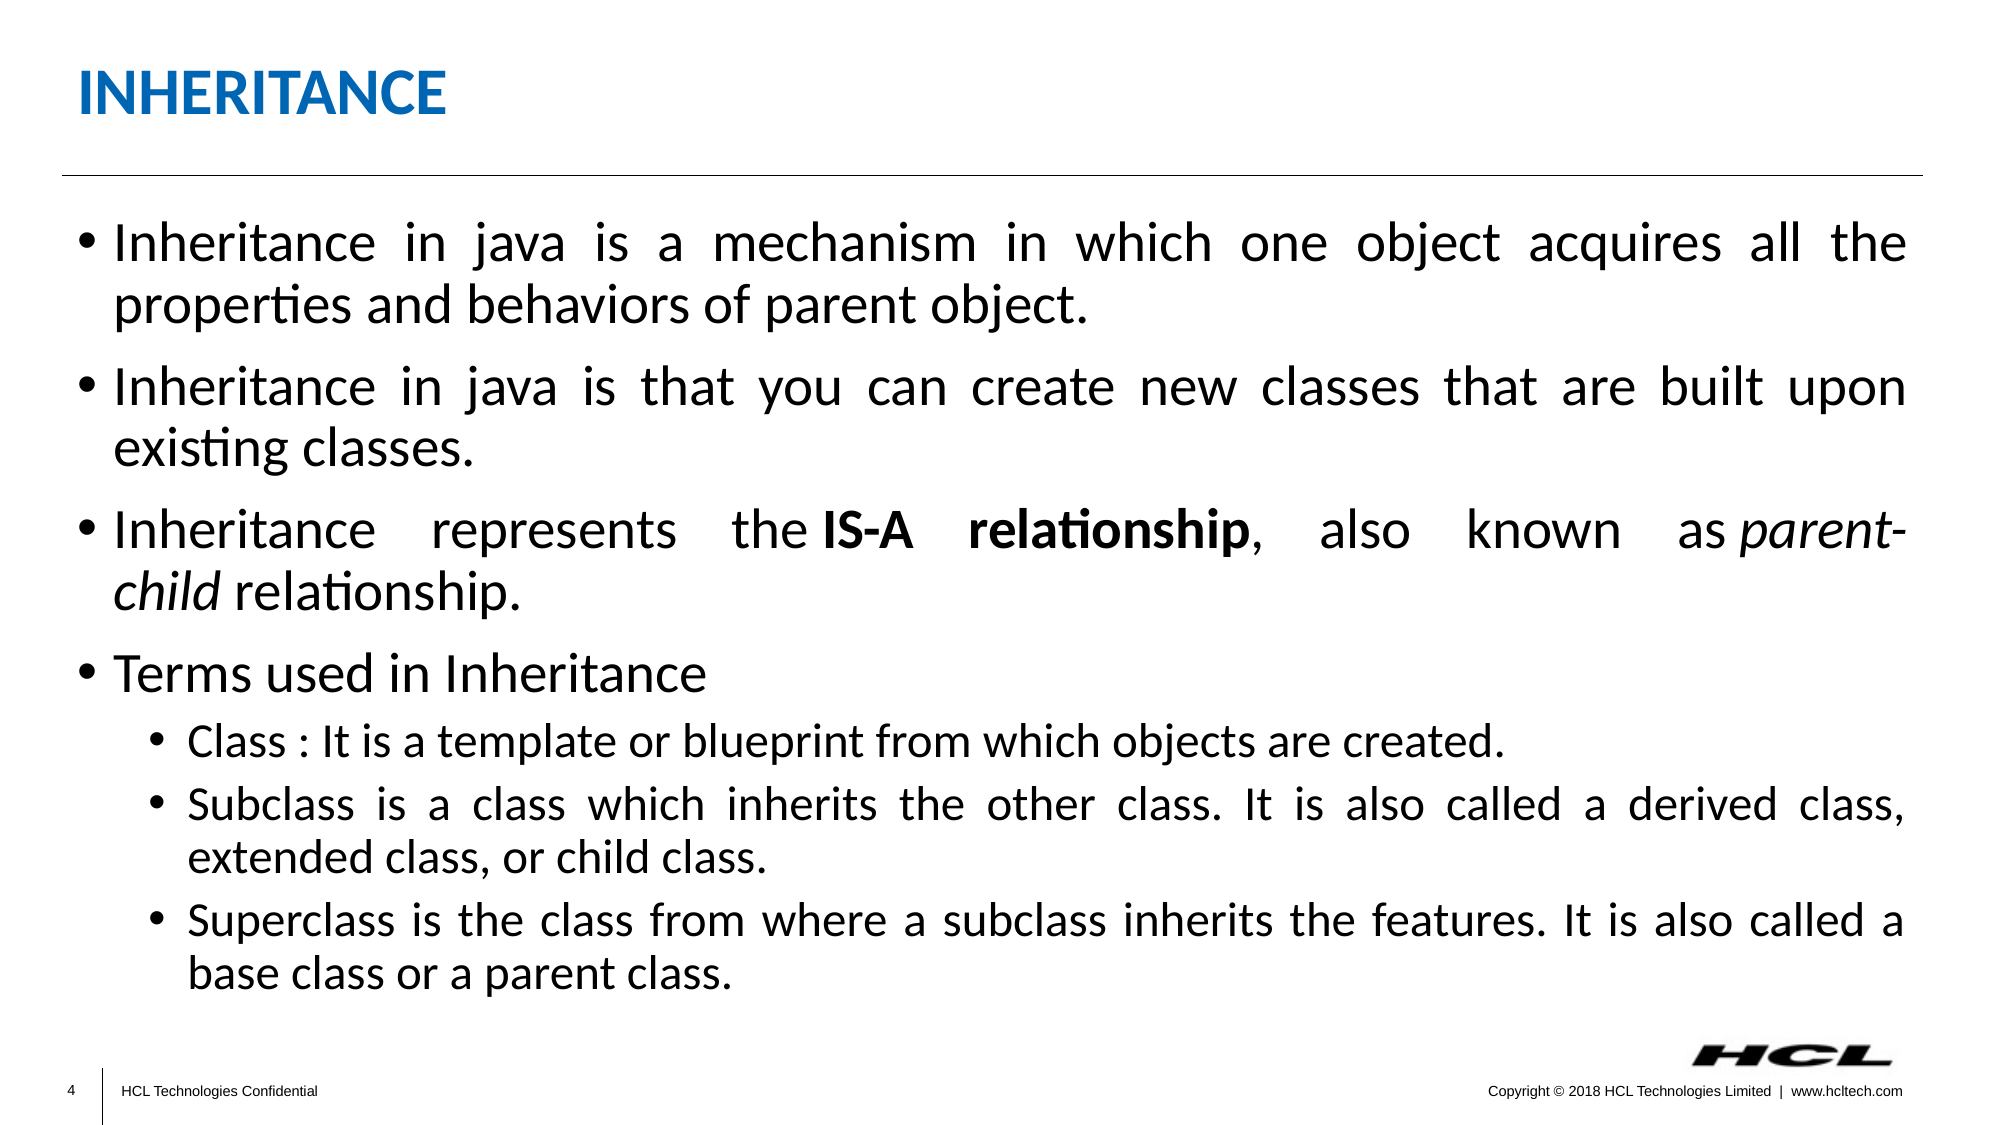

# Inheritance
Inheritance in java is a mechanism in which one object acquires all the properties and behaviors of parent object.
Inheritance in java is that you can create new classes that are built upon existing classes.
Inheritance represents the IS-A relationship, also known as parent-child relationship.
Terms used in Inheritance
Class : It is a template or blueprint from which objects are created.
Subclass is a class which inherits the other class. It is also called a derived class, extended class, or child class.
Superclass is the class from where a subclass inherits the features. It is also called a base class or a parent class.